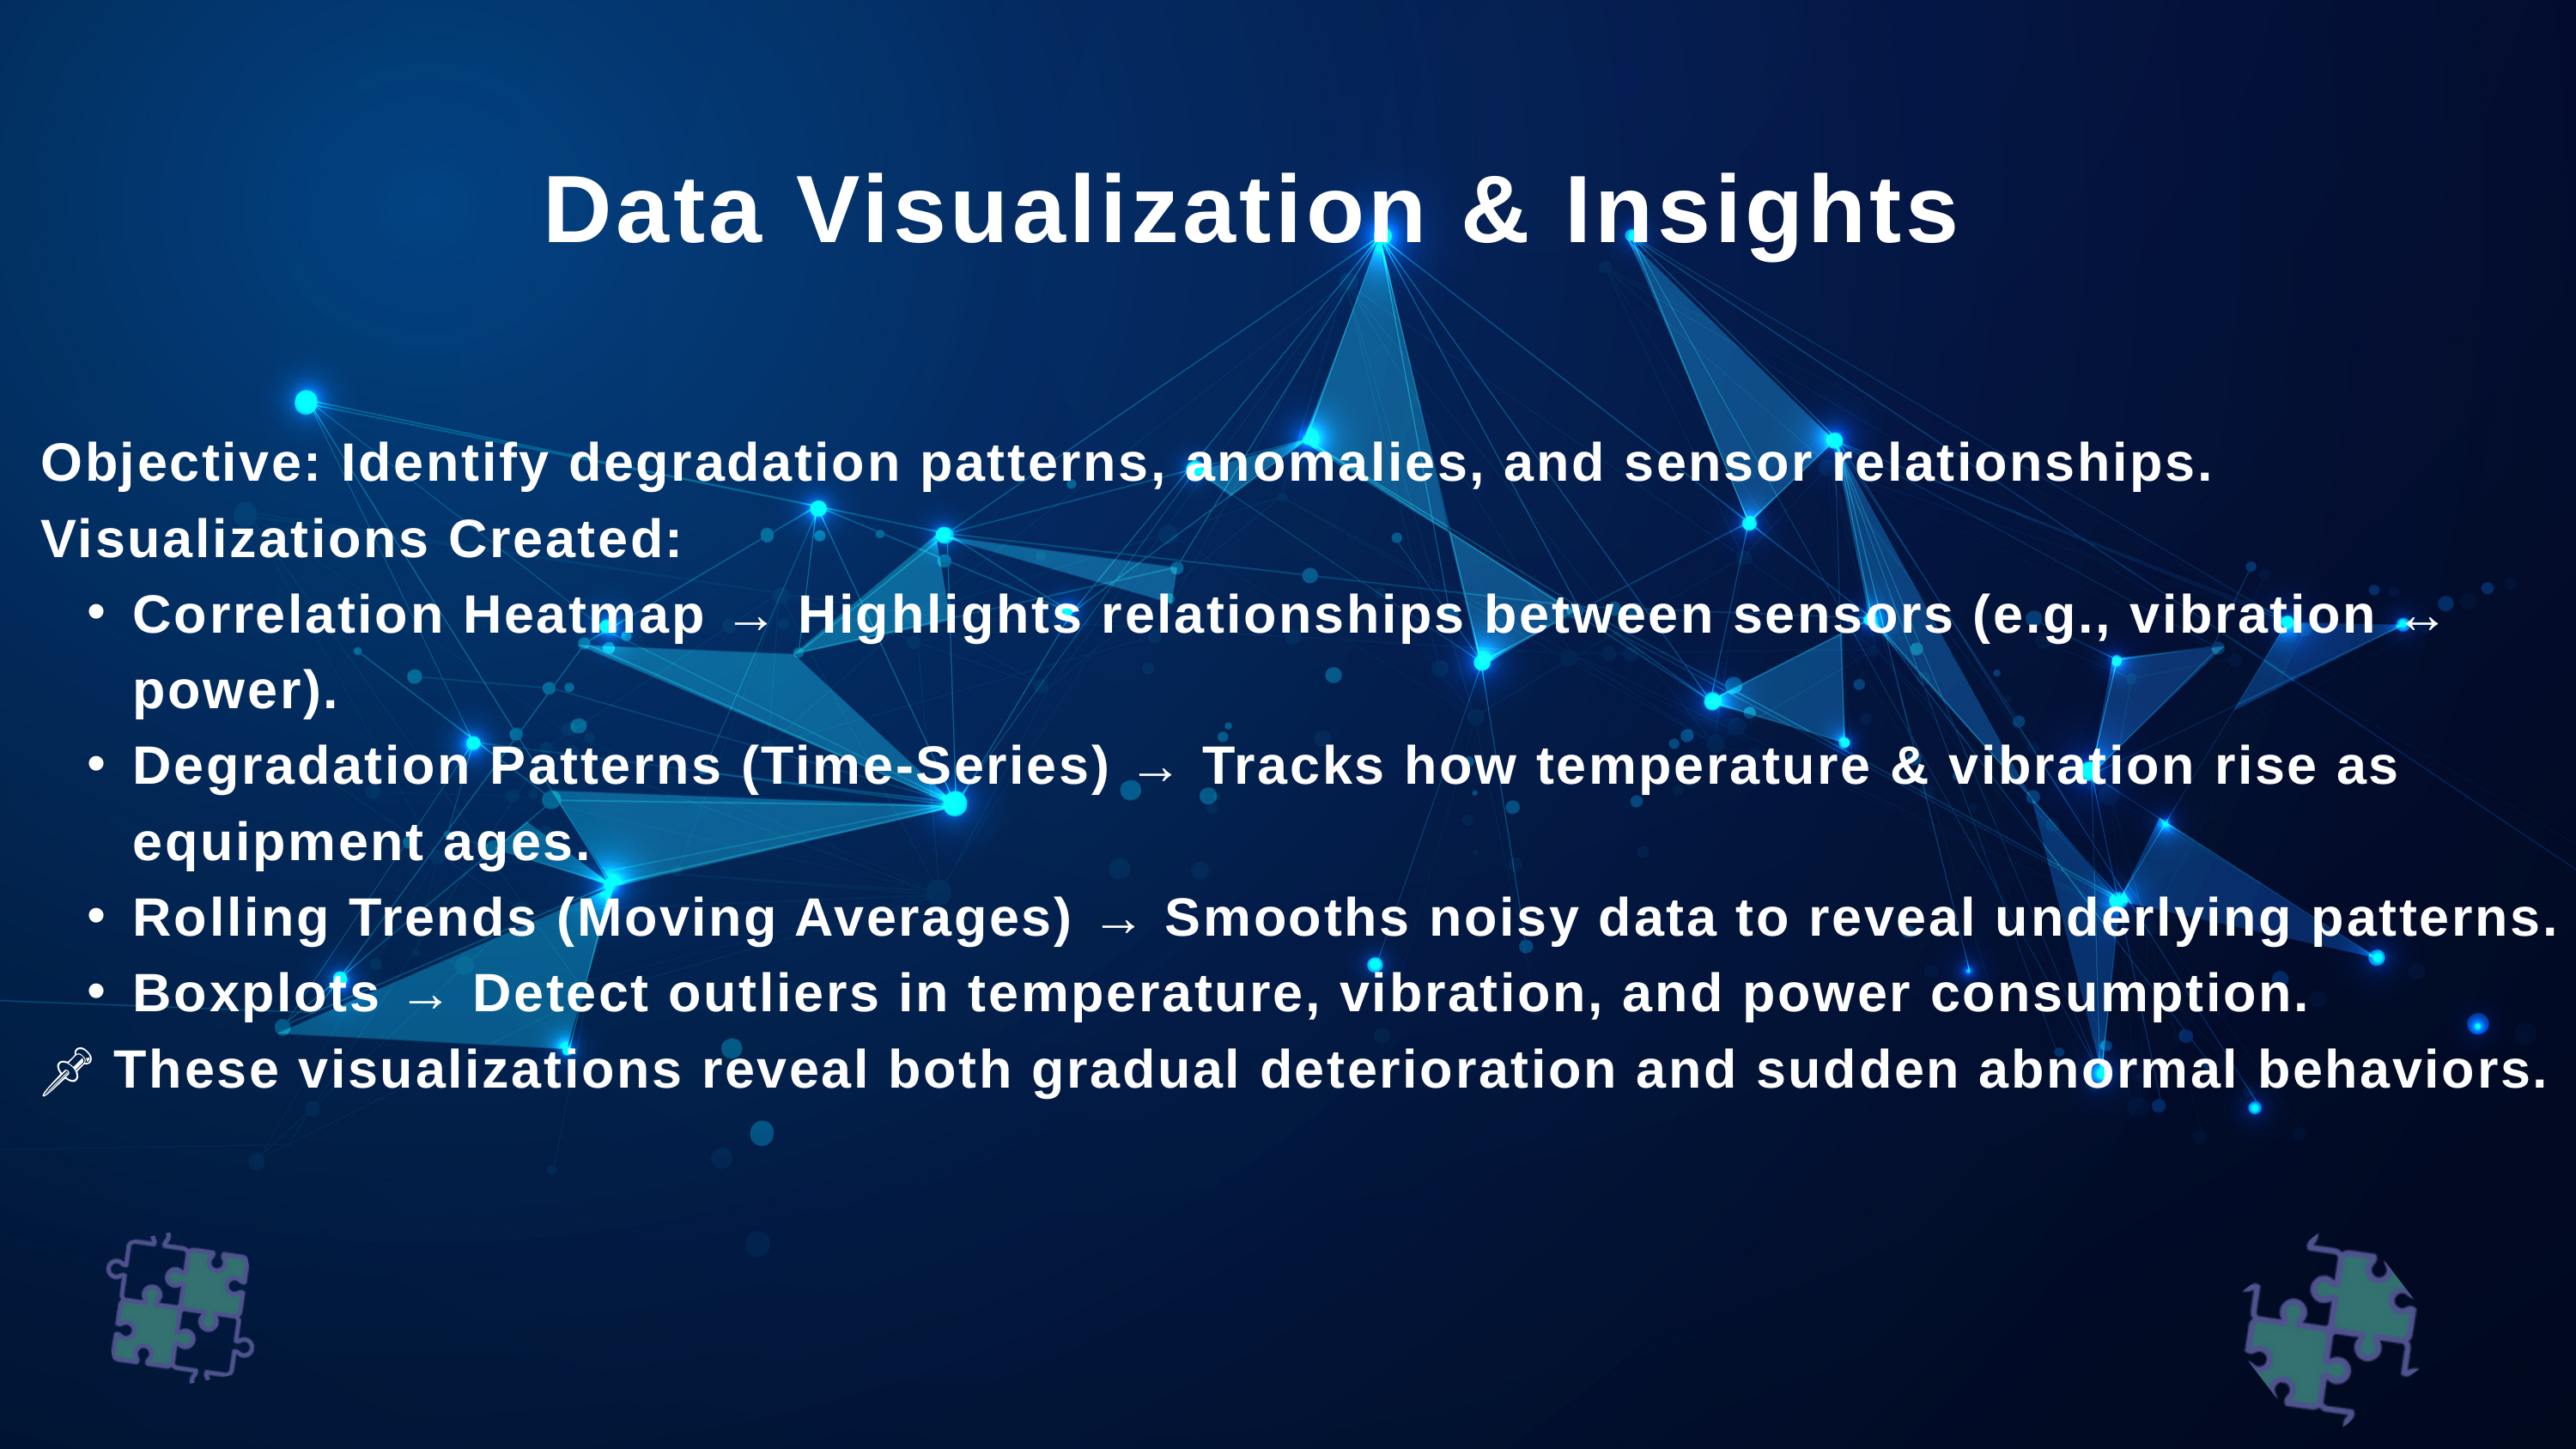

Data Visualization & Insights
Objective: Identify degradation patterns, anomalies, and sensor relationships.
Visualizations Created:
Correlation Heatmap → Highlights relationships between sensors (e.g., vibration ↔ power).
Degradation Patterns (Time-Series) → Tracks how temperature & vibration rise as equipment ages.
Rolling Trends (Moving Averages) → Smooths noisy data to reveal underlying patterns.
Boxplots → Detect outliers in temperature, vibration, and power consumption.
📌 These visualizations reveal both gradual deterioration and sudden abnormal behaviors.